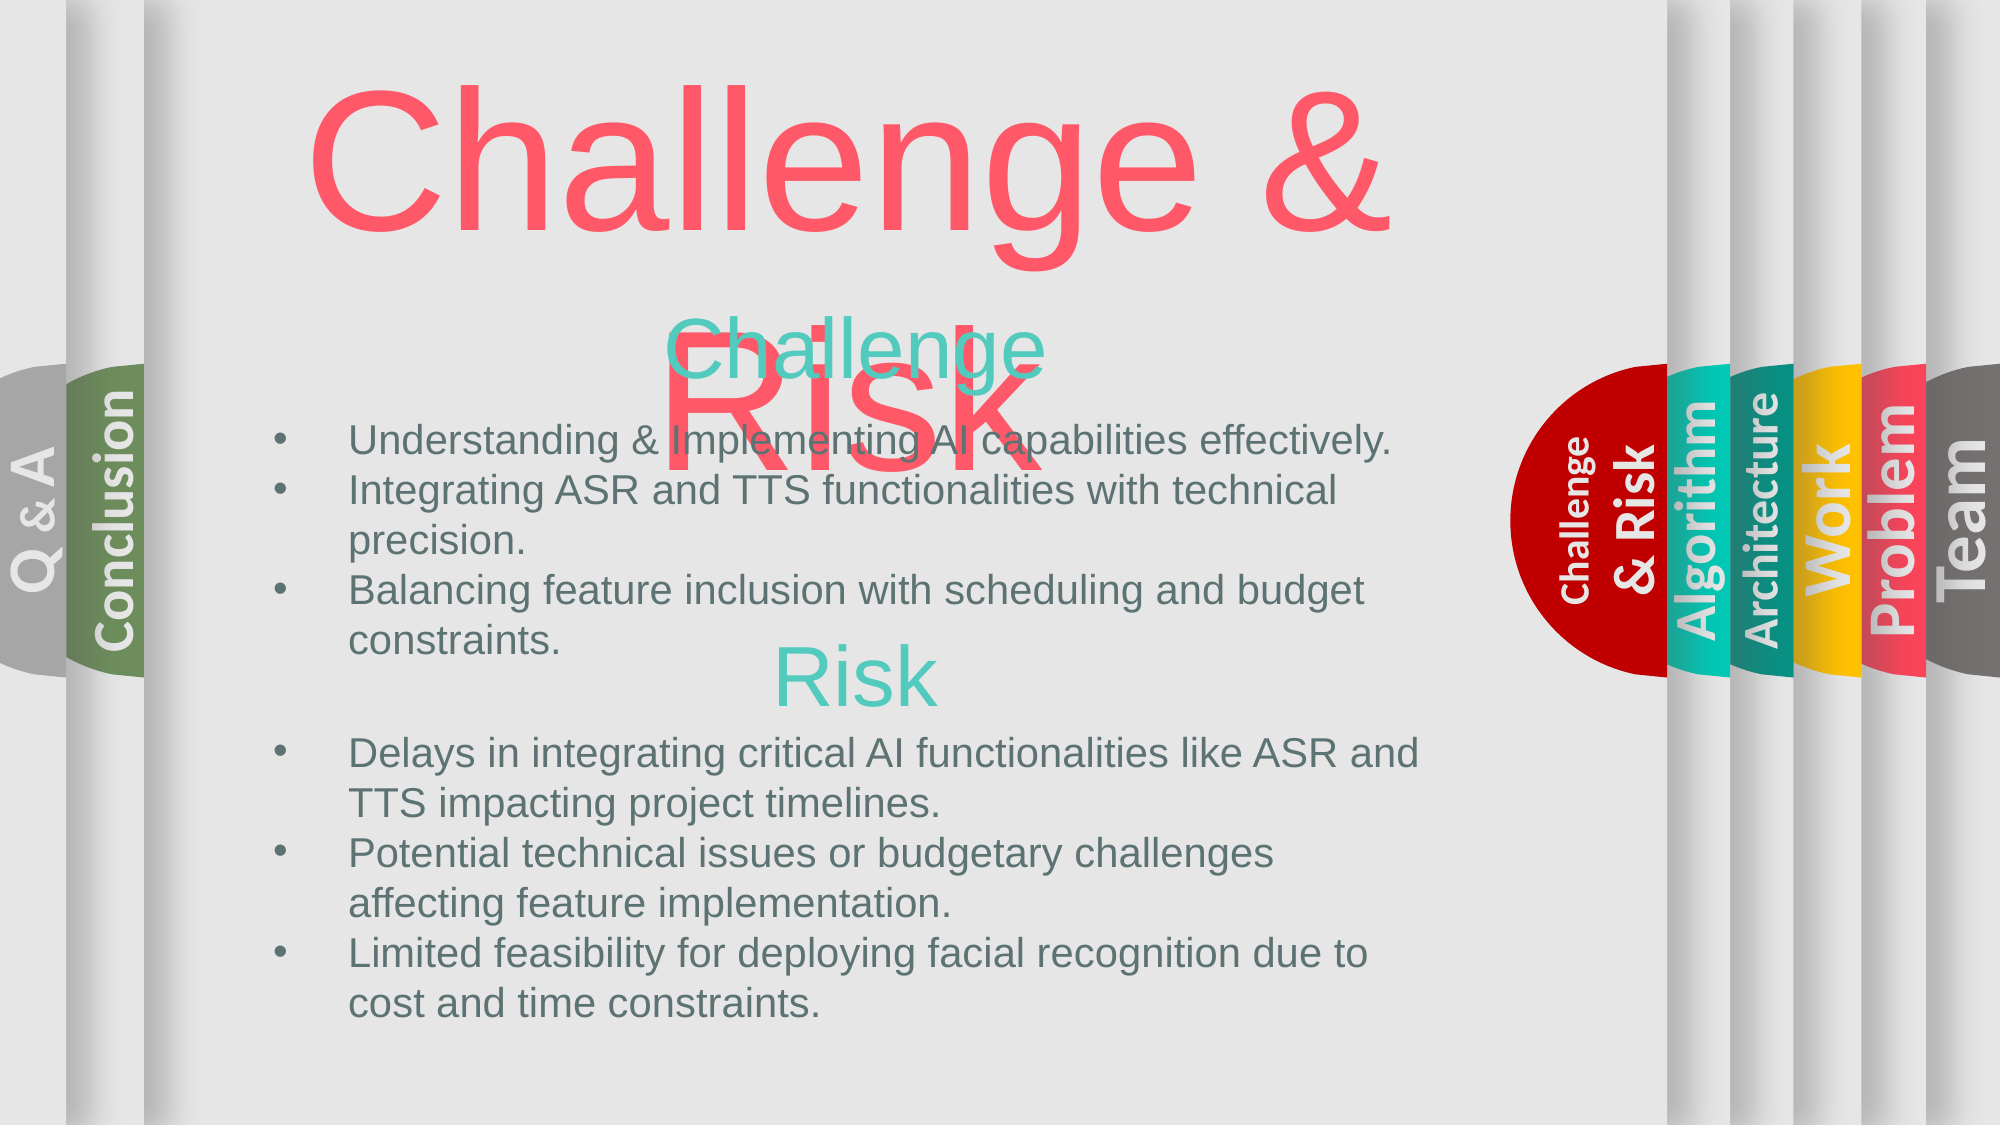

Challenge & Risk
Challenge

Understanding & Implementing AI capabilities effectively.
Integrating ASR and TTS functionalities with technical precision.
Balancing feature inclusion with scheduling and budget constraints.
Team
Work
Problem
Q & A
Conclusion
& Risk
Algorithm
System
Related
Architecture
Challenge
Risk
Delays in integrating critical AI functionalities like ASR and TTS impacting project timelines.
Potential technical issues or budgetary challenges affecting feature implementation.
Limited feasibility for deploying facial recognition due to cost and time constraints.